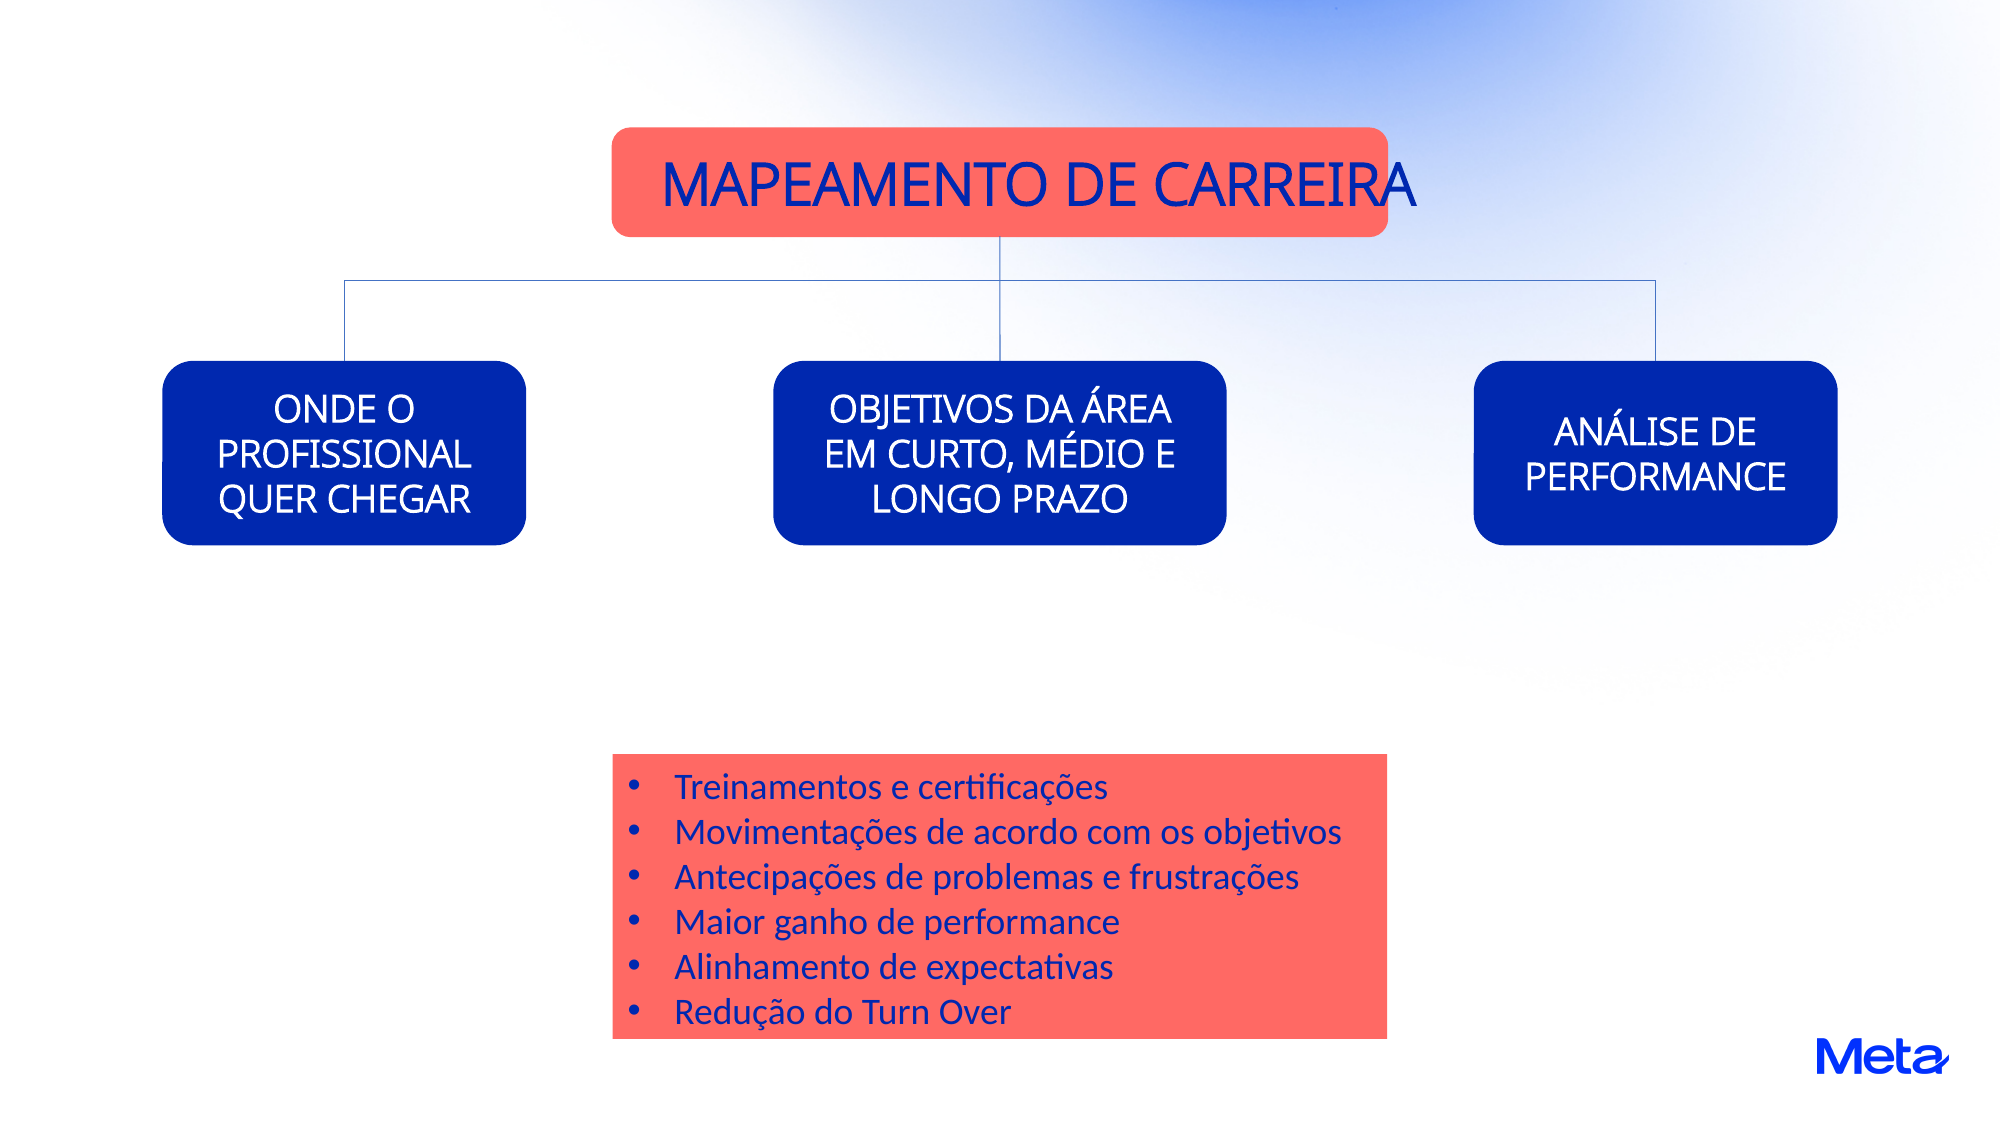

MAPEAMENTO DE CARREIRA

ONDE O PROFISSIONAL QUER CHEGAR
OBJETIVOS DA ÁREA EM CURTO, MÉDIO E LONGO PRAZO
ANÁLISE DE PERFORMANCE
Treinamentos e certificações
Movimentações de acordo com os objetivos
Antecipações de problemas e frustrações
Maior ganho de performance
Alinhamento de expectativas
Redução do Turn Over